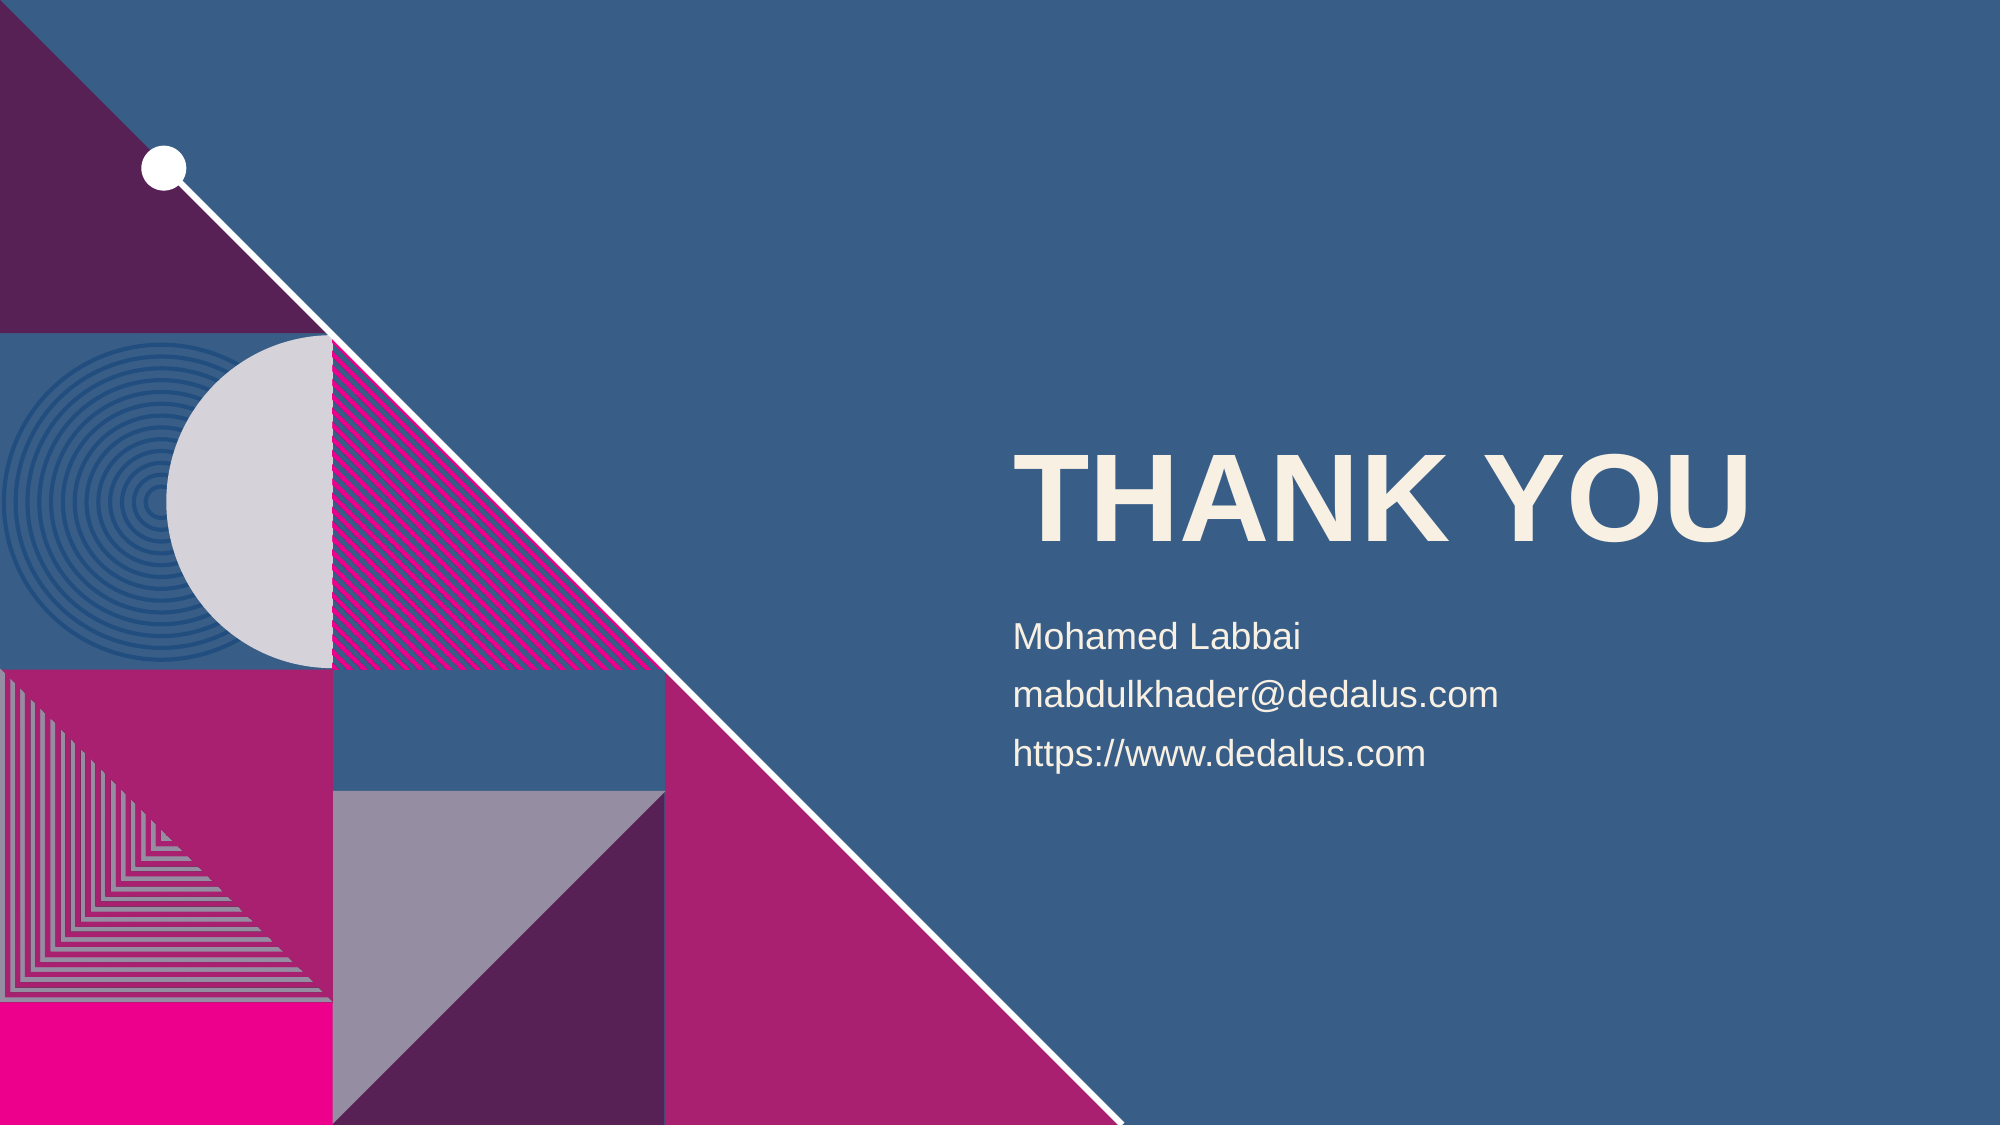

# THANK YOU
Mohamed Labbai
mabdulkhader@dedalus.com
https://www.dedalus.com